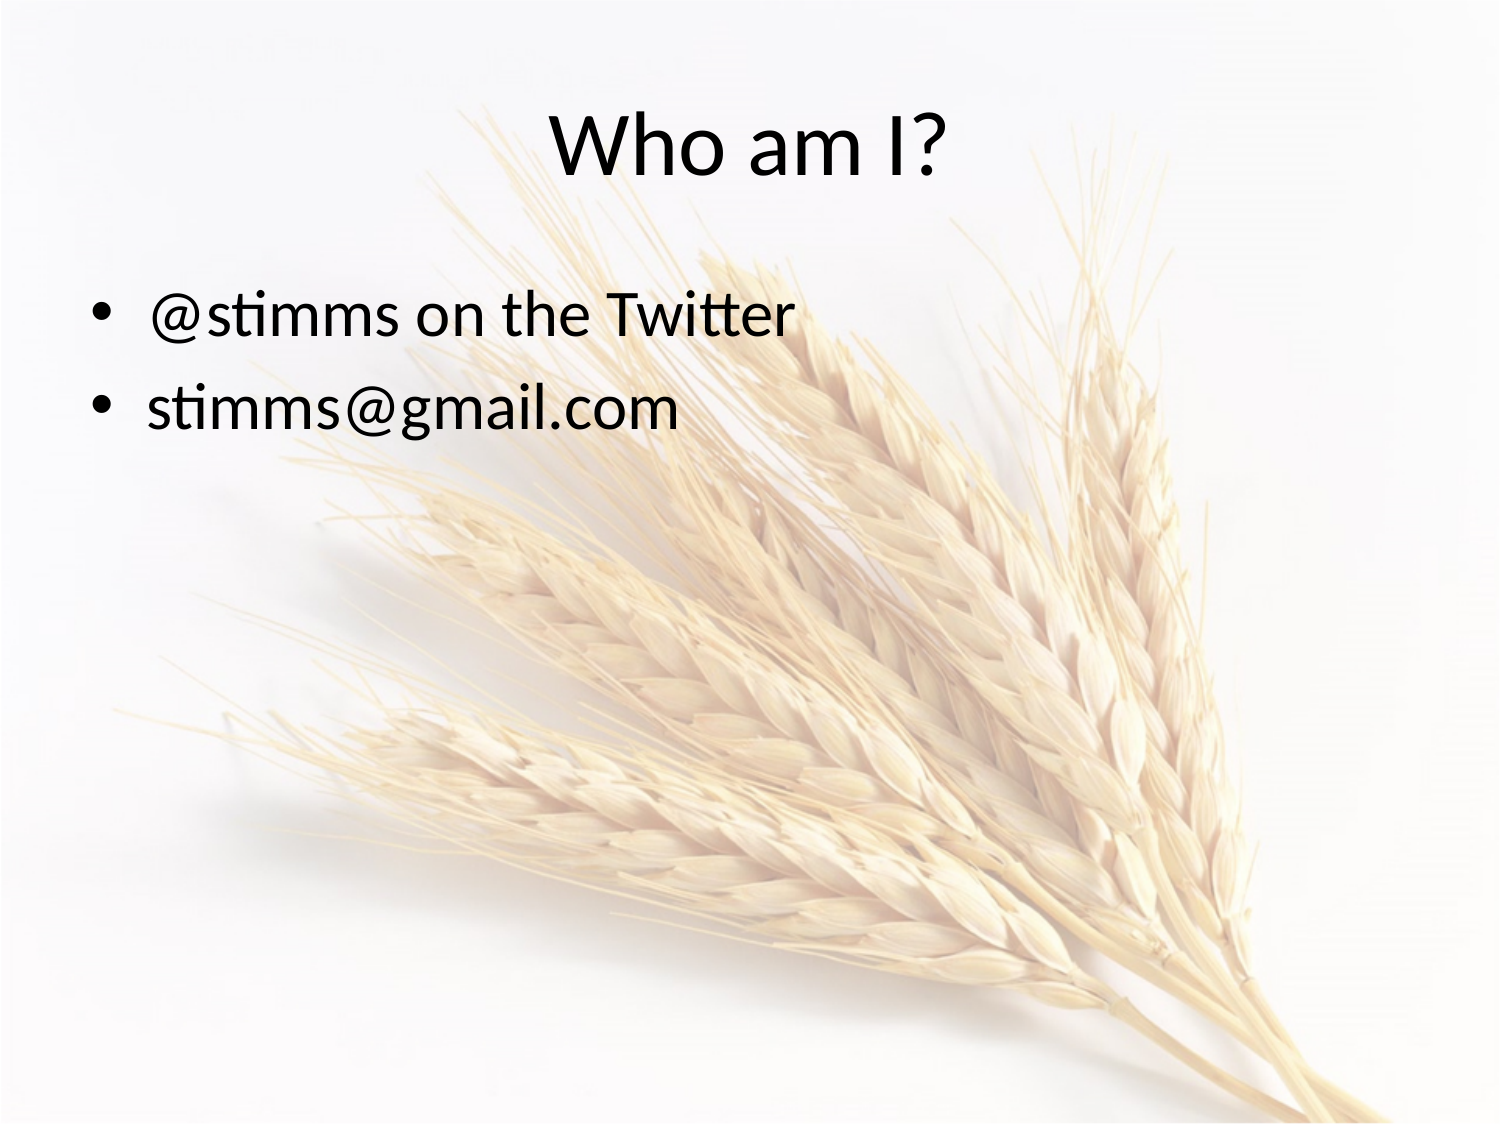

# Who am I?
@stimms on the Twitter
stimms@gmail.com